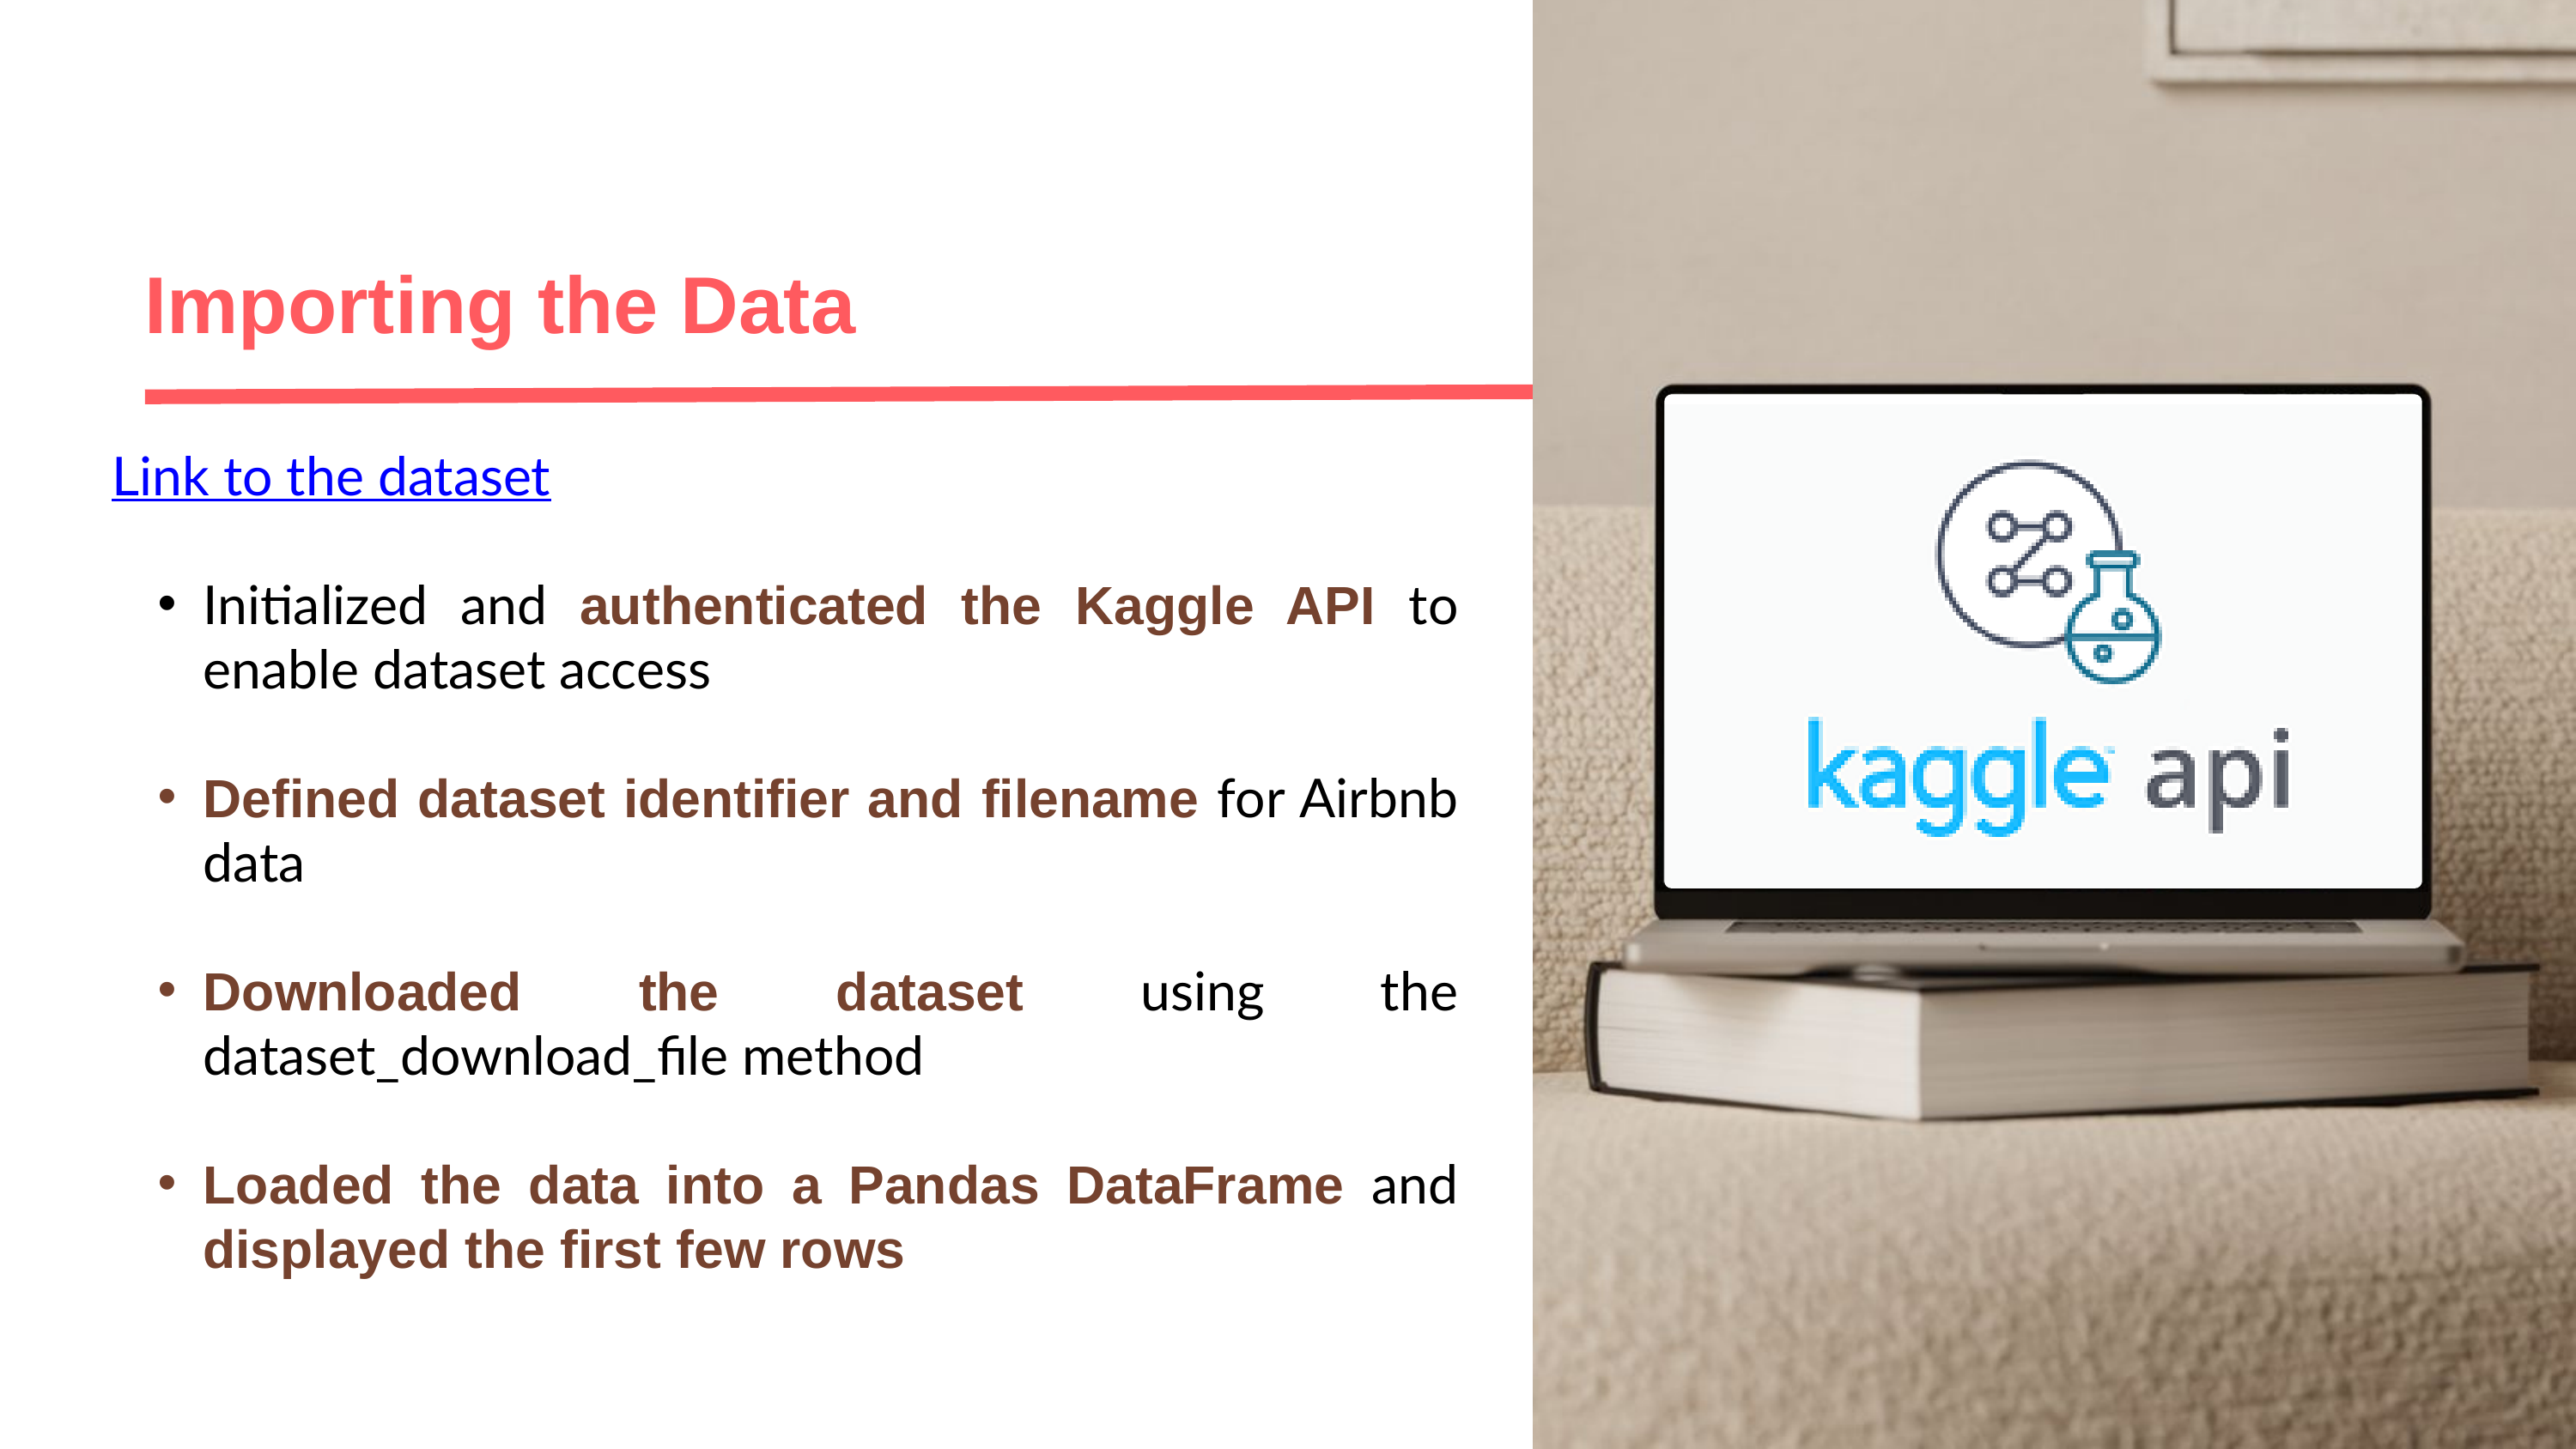

Importing the Data

Link to the dataset

Initialized and authenticated the Kaggle API to enable dataset access

Defined dataset identifier and filename for Airbnb data

Downloaded the dataset using the dataset_download_file method

Loaded the data into a Pandas DataFrame and displayed the first few rows